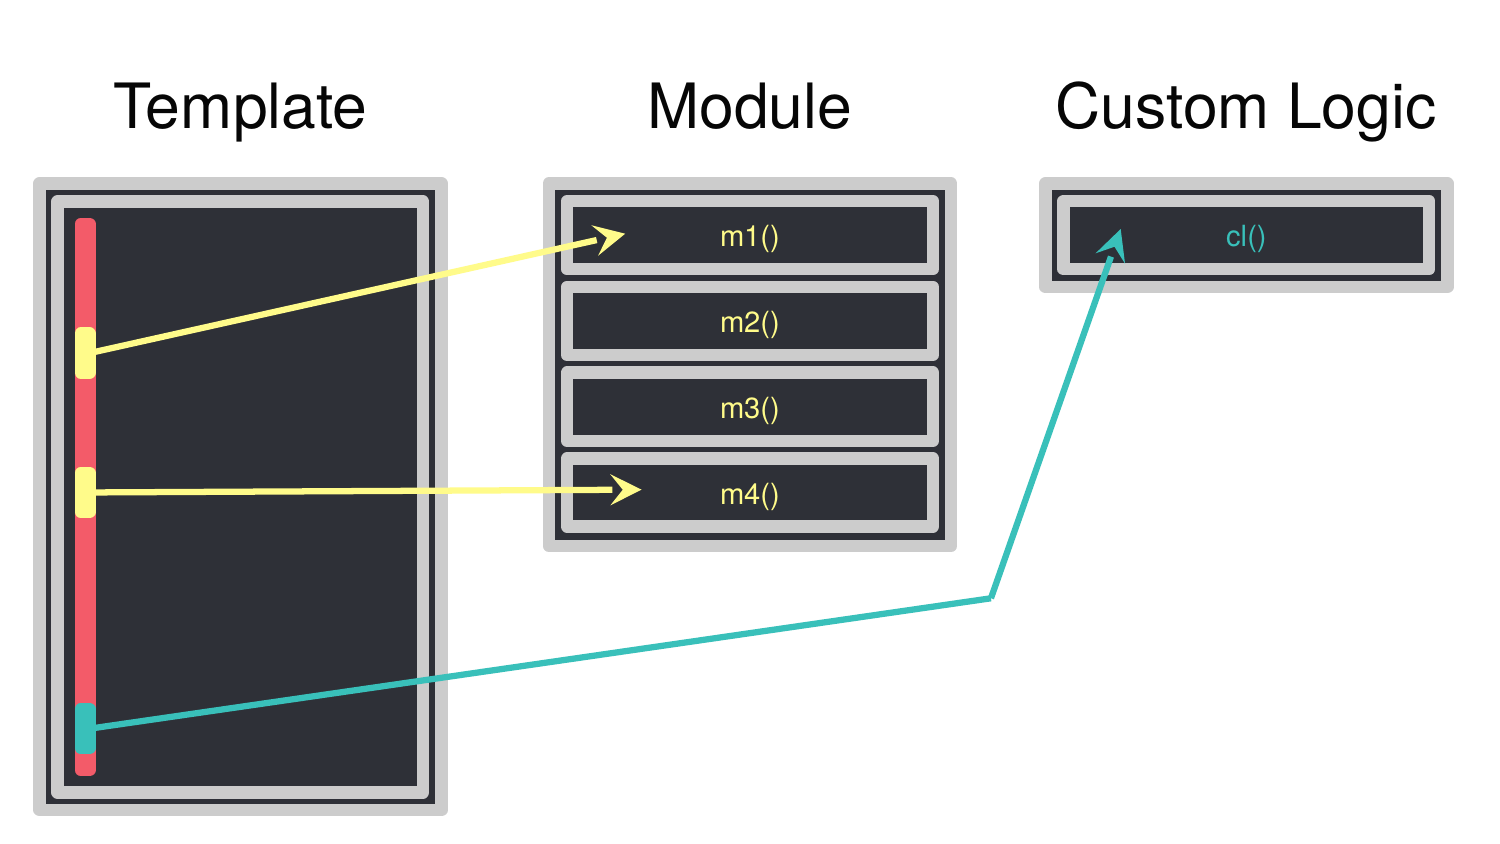

Template
Module
Custom Logic

m1()
cl()

m2()

m3()
m4()